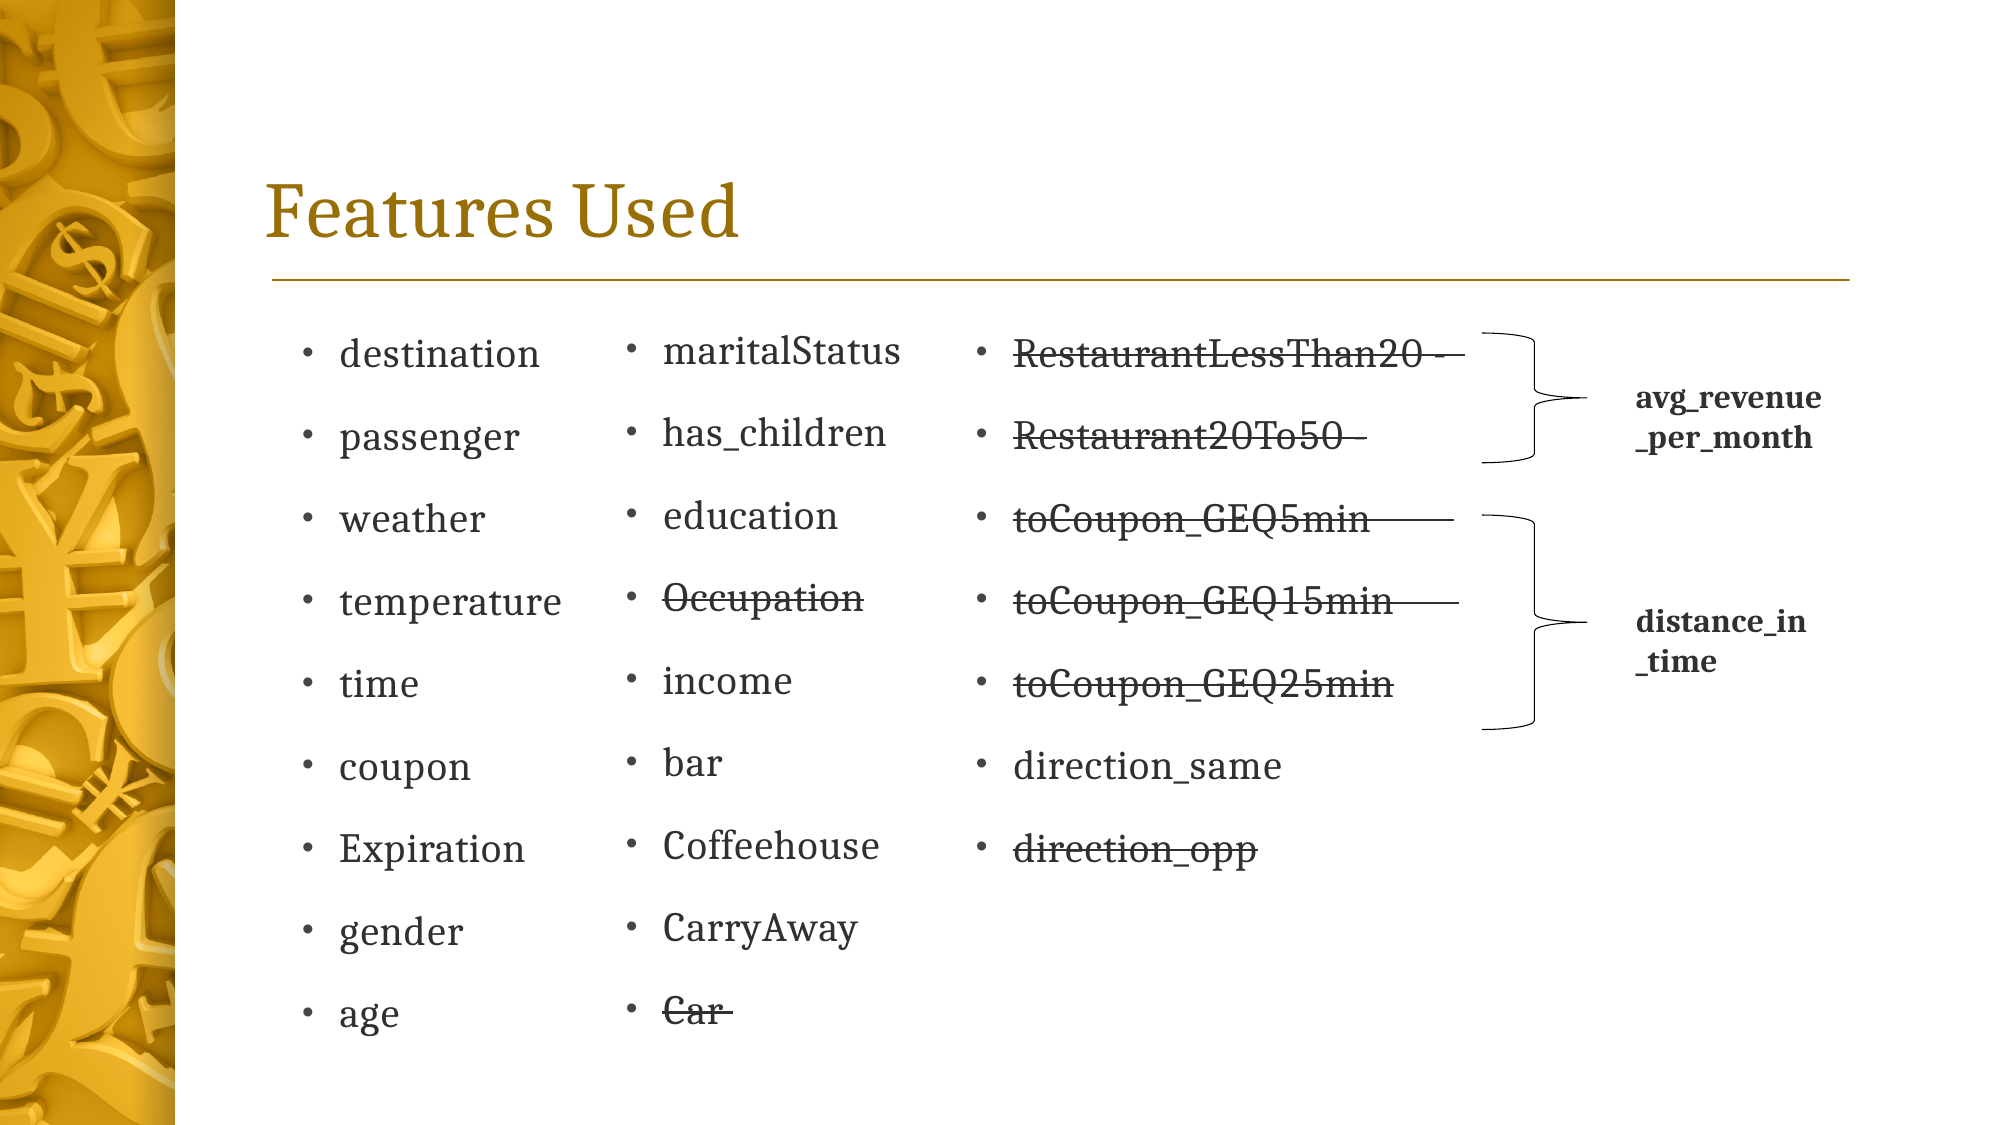

# Features Used
maritalStatus
has_children
education
Occupation
income
bar
Coffeehouse
CarryAway
Car
RestaurantLessThan20 -
Restaurant20To50 -
toCoupon_GEQ5min
toCoupon_GEQ15min
toCoupon_GEQ25min
direction_same
direction_opp

destination
passenger
weather
temperature
time
coupon
Expiration
gender
age

avg_revenue_per_month

distance_in_time